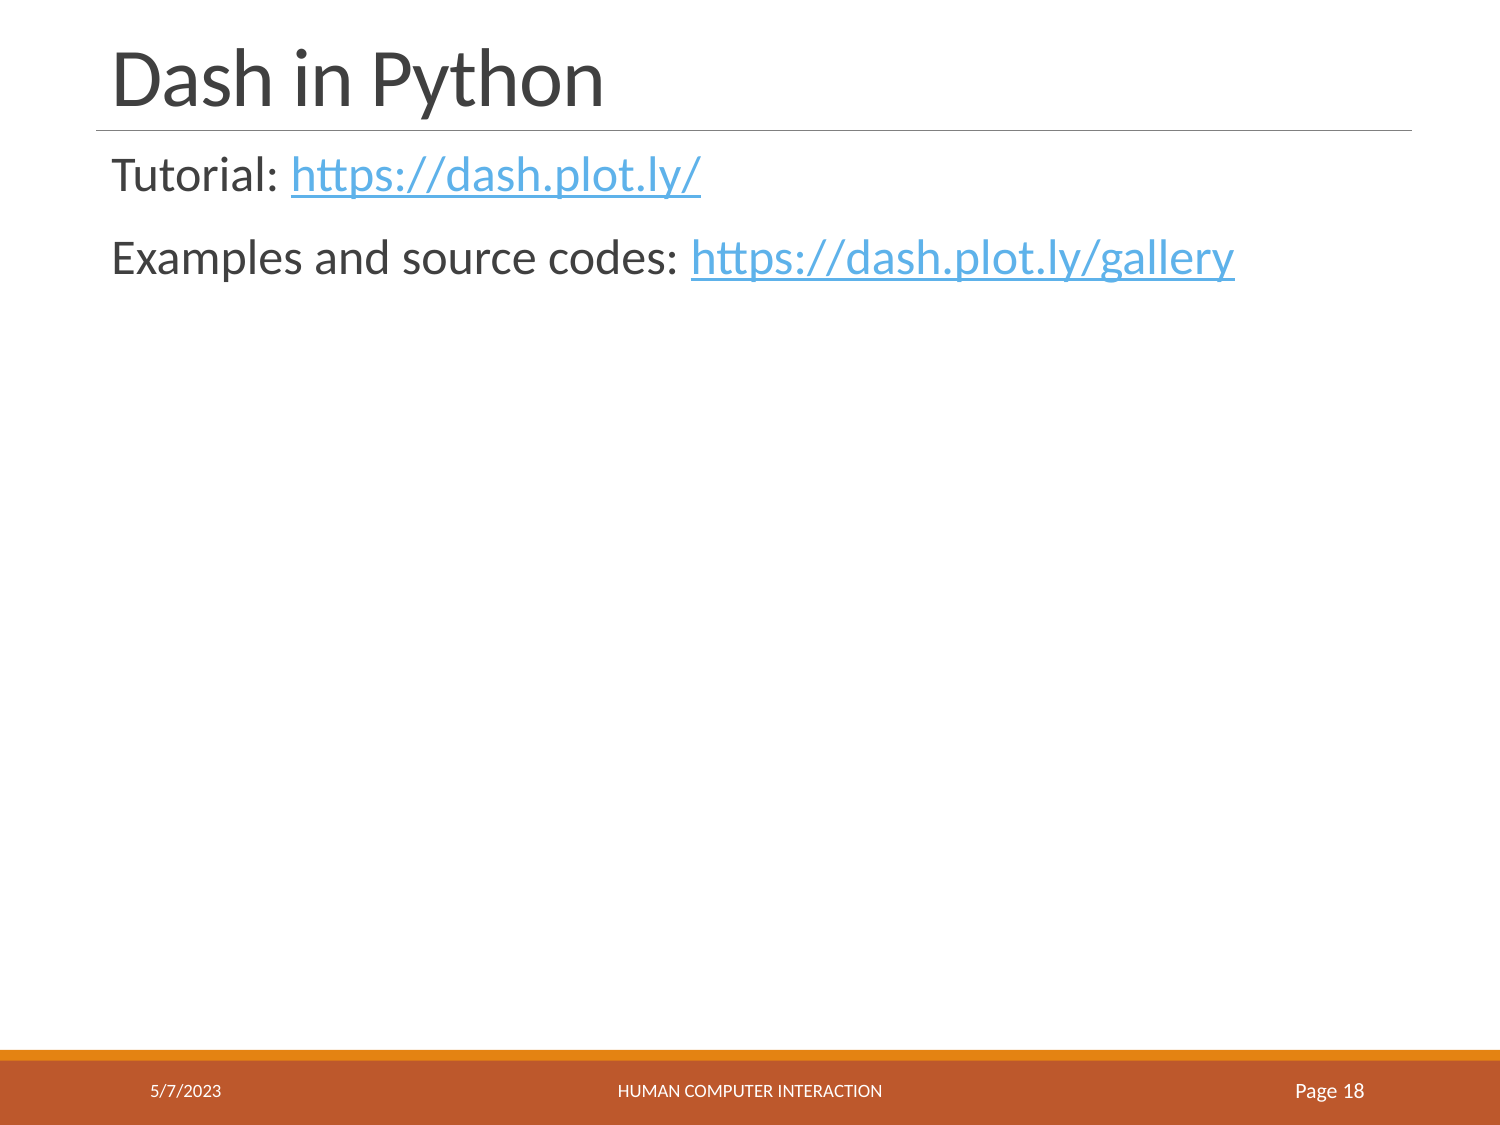

# Dash in Python
Tutorial: https://dash.plot.ly/
Examples and source codes: https://dash.plot.ly/gallery

5/7/2023
HUMAN COMPUTER INTERACTION
Page 18